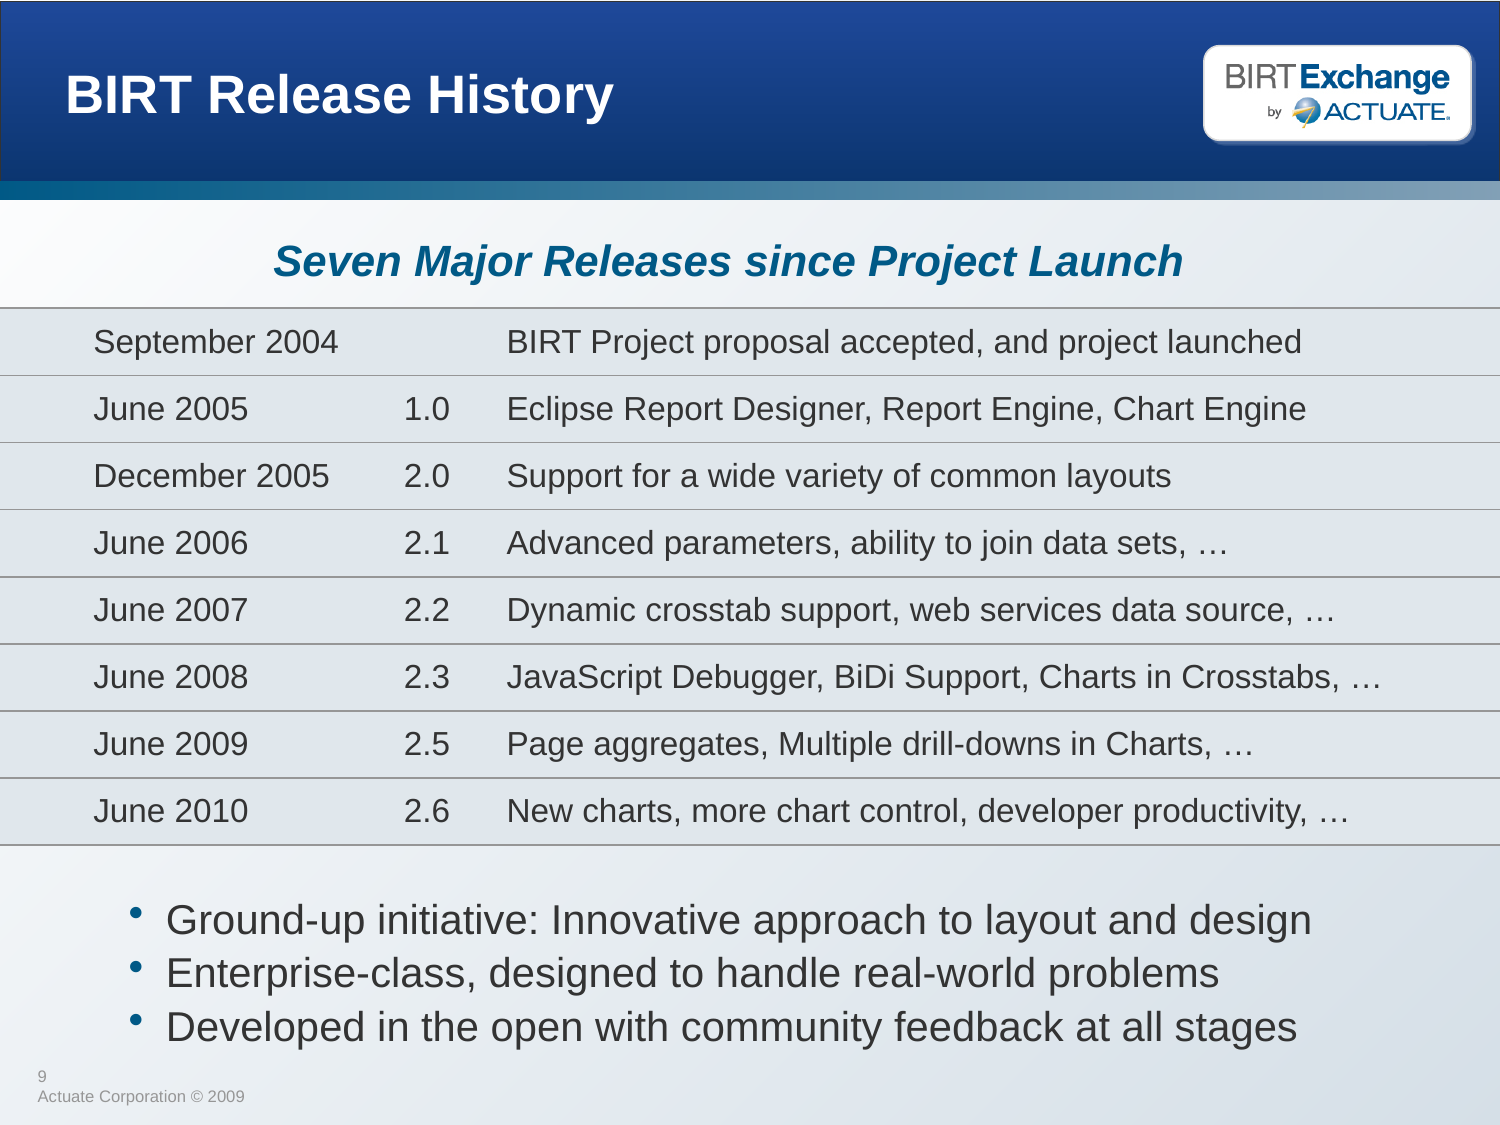

# BIRT Release History
Seven Major Releases since Project Launch
|  | September 2004 |  | BIRT Project proposal accepted, and project launched |
| --- | --- | --- | --- |
|  | June 2005 | 1.0 | Eclipse Report Designer, Report Engine, Chart Engine |
|  | December 2005 | 2.0 | Support for a wide variety of common layouts |
|  | June 2006 | 2.1 | Advanced parameters, ability to join data sets, … |
|  | June 2007 | 2.2 | Dynamic crosstab support, web services data source, … |
|  | June 2008 | 2.3 | JavaScript Debugger, BiDi Support, Charts in Crosstabs, … |
|  | June 2009 | 2.5 | Page aggregates, Multiple drill-downs in Charts, … |
|  | June 2010 | 2.6 | New charts, more chart control, developer productivity, … |
Ground-up initiative: Innovative approach to layout and design
Enterprise-class, designed to handle real-world problems
Developed in the open with community feedback at all stages